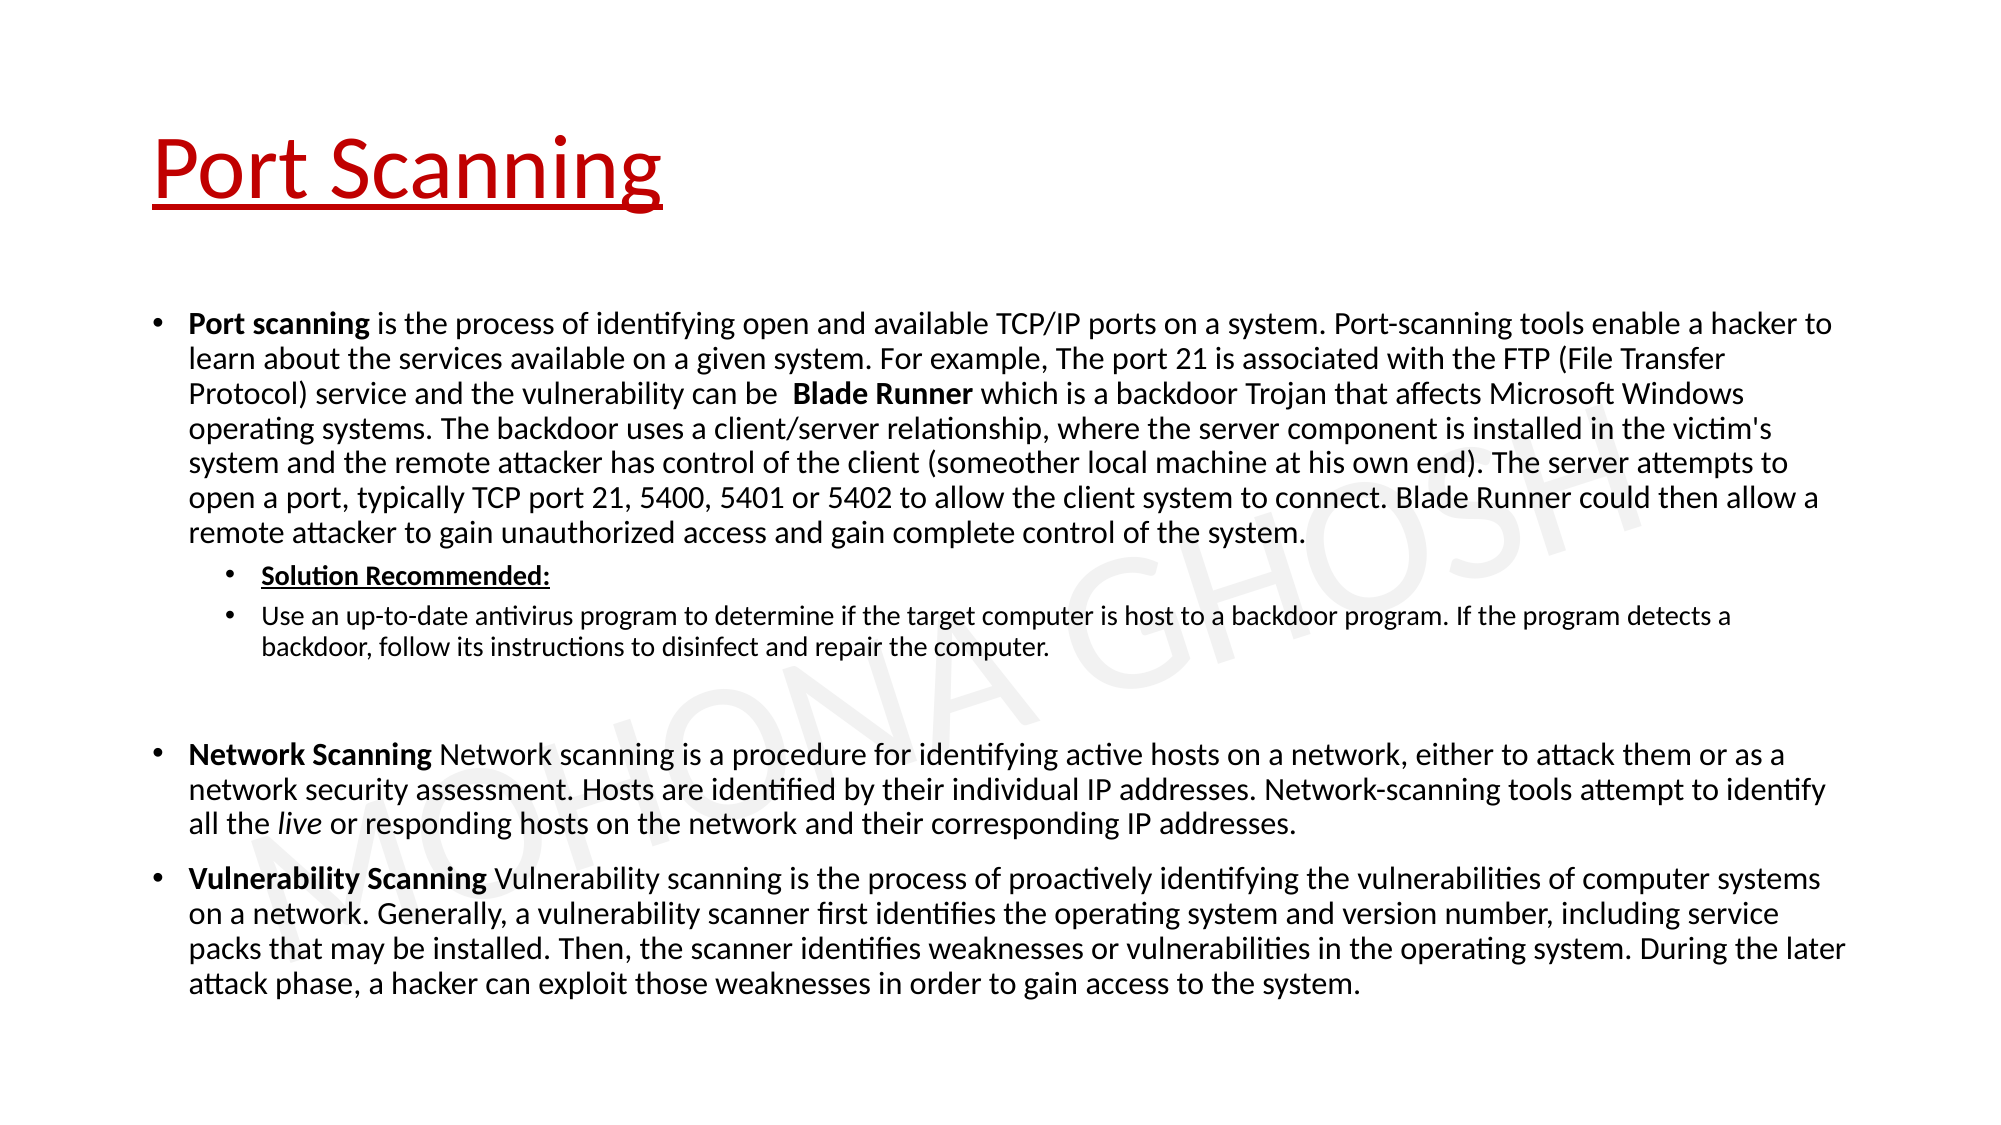

# Port Scanning
Port scanning is the process of identifying open and available TCP/IP ports on a system. Port-scanning tools enable a hacker to learn about the services available on a given system. For example, The port 21 is associated with the FTP (File Transfer Protocol) service and the vulnerability can be  Blade Runner which is a backdoor Trojan that affects Microsoft Windows operating systems. The backdoor uses a client/server relationship, where the server component is installed in the victim's system and the remote attacker has control of the client (someother local machine at his own end). The server attempts to open a port, typically TCP port 21, 5400, 5401 or 5402 to allow the client system to connect. Blade Runner could then allow a remote attacker to gain unauthorized access and gain complete control of the system.
Solution Recommended:
Use an up-to-date antivirus program to determine if the target computer is host to a backdoor program. If the program detects a backdoor, follow its instructions to disinfect and repair the computer.

Network Scanning Network scanning is a procedure for identifying active hosts on a network, either to attack them or as a network security assessment. Hosts are identified by their individual IP addresses. Network-scanning tools attempt to identify all the live or responding hosts on the network and their corresponding IP addresses.
Vulnerability Scanning Vulnerability scanning is the process of proactively identifying the vulnerabilities of computer systems on a network. Generally, a vulnerability scanner first identifies the operating system and version number, including service packs that may be installed. Then, the scanner identifies weaknesses or vulnerabilities in the operating system. During the later attack phase, a hacker can exploit those weaknesses in order to gain access to the system.